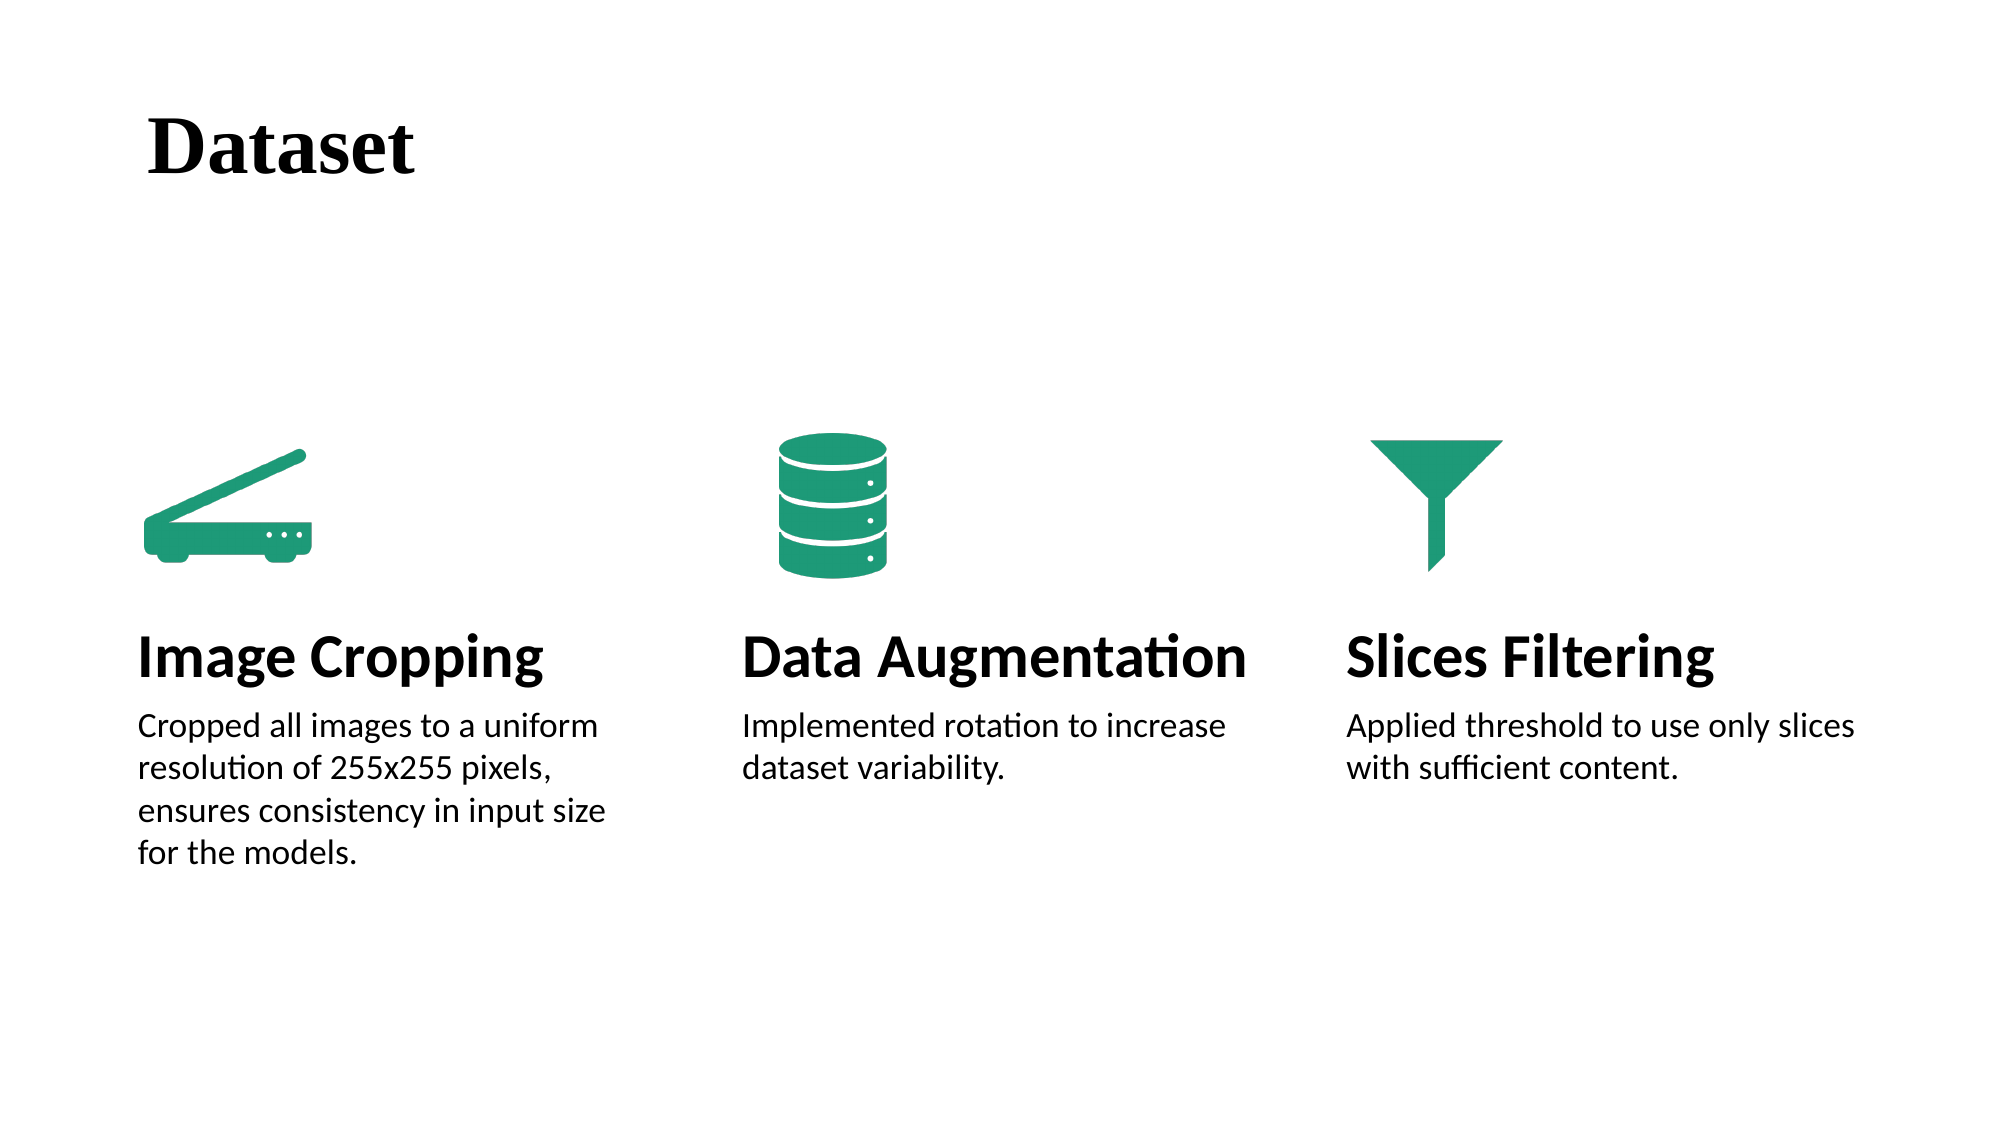

Dataset
Image Cropping
Cropped all images to a uniform resolution of 255x255 pixels, ensures consistency in input size for the models.
Data Augmentation
Implemented rotation to increase dataset variability.
Slices Filtering
Applied threshold to use only slices with sufficient content.